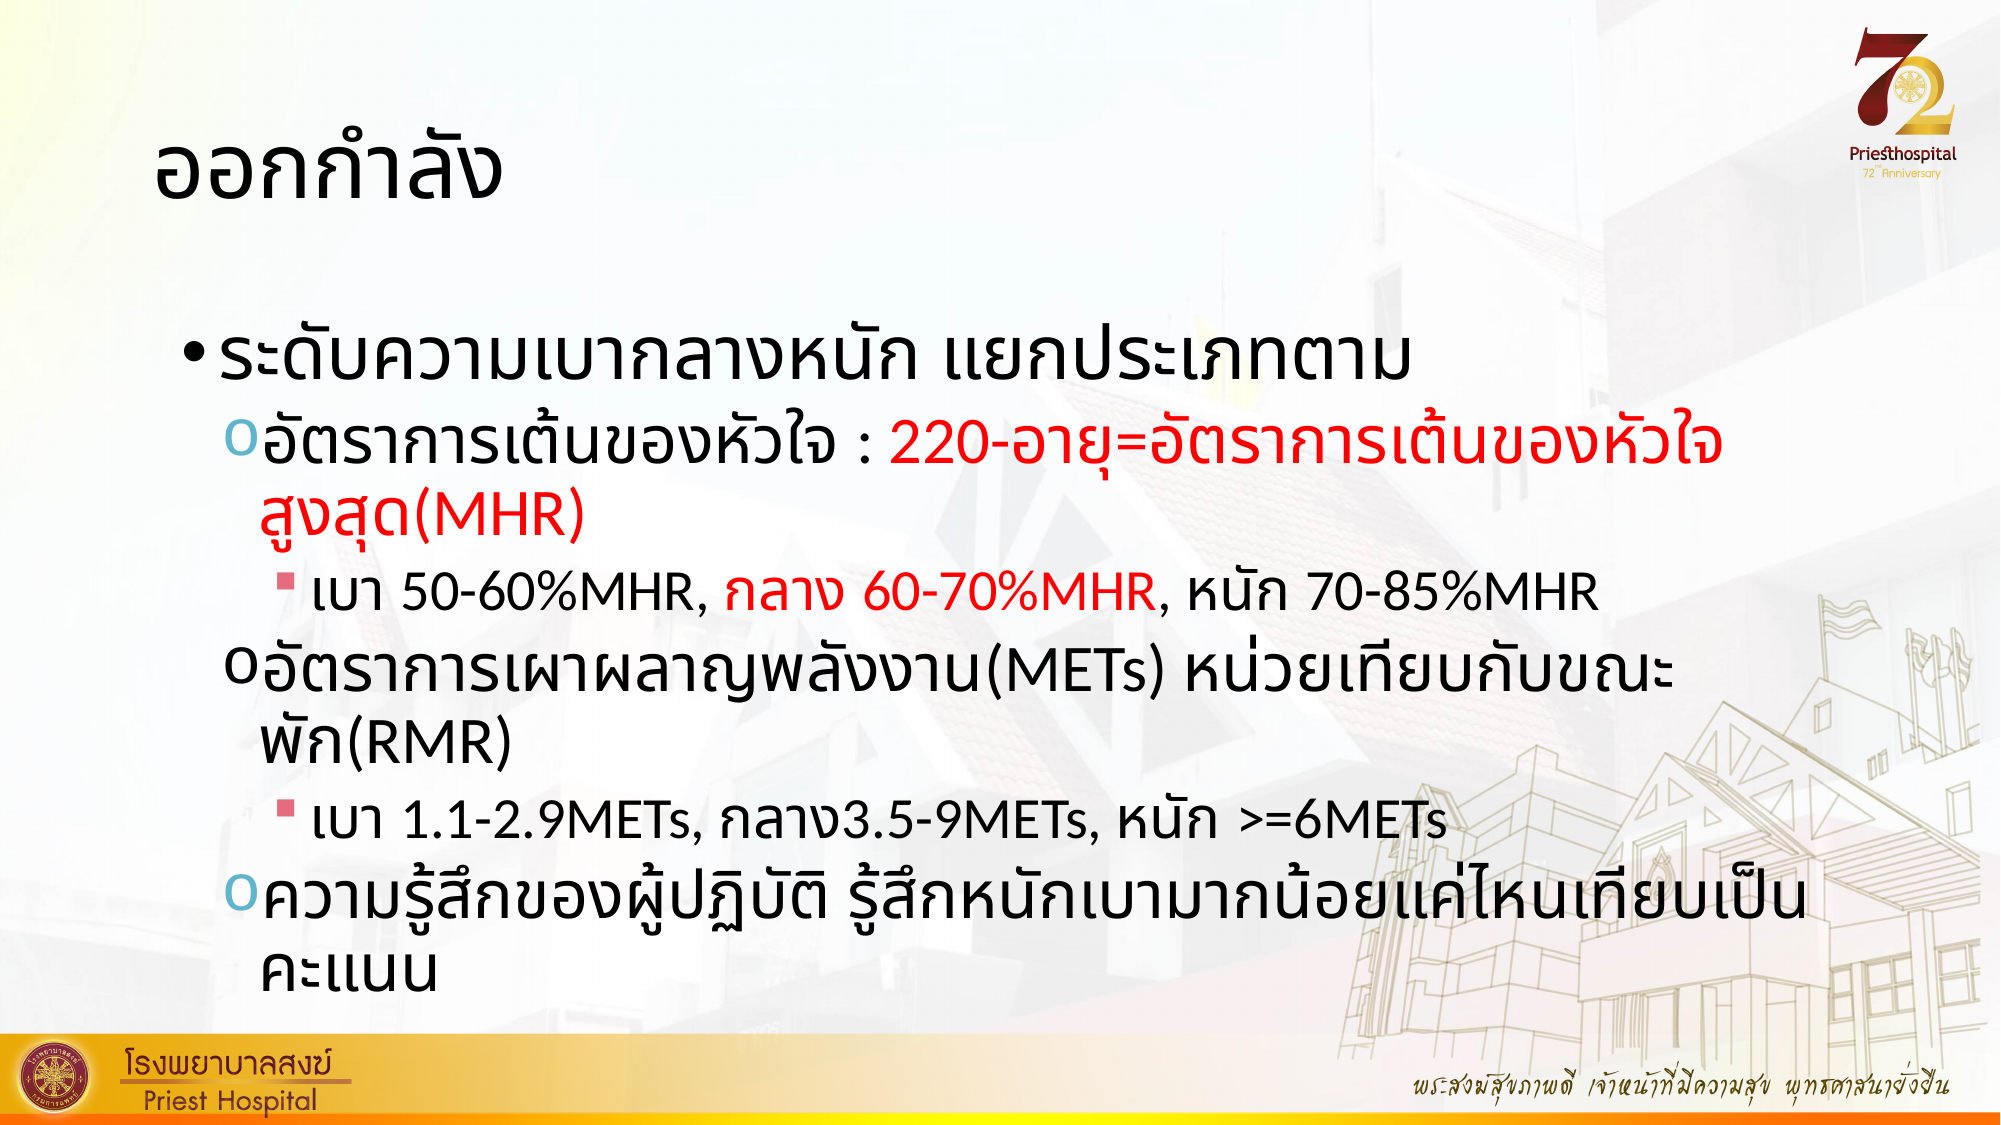

# ออกกำลัง
ระดับความเบากลางหนัก แยกประเภทตาม
อัตราการเต้นของหัวใจ : 220-อายุ=อัตราการเต้นของหัวใจสูงสุด(MHR)
เบา 50-60%MHR, กลาง 60-70%MHR, หนัก 70-85%MHR
อัตราการเผาผลาญพลังงาน(METs) หน่วยเทียบกับขณะพัก(RMR)
เบา 1.1-2.9METs, กลาง3.5-9METs, หนัก >=6METs
ความรู้สึกของผู้ปฏิบัติ รู้สึกหนักเบามากน้อยแค่ไหนเทียบเป็นคะแนน